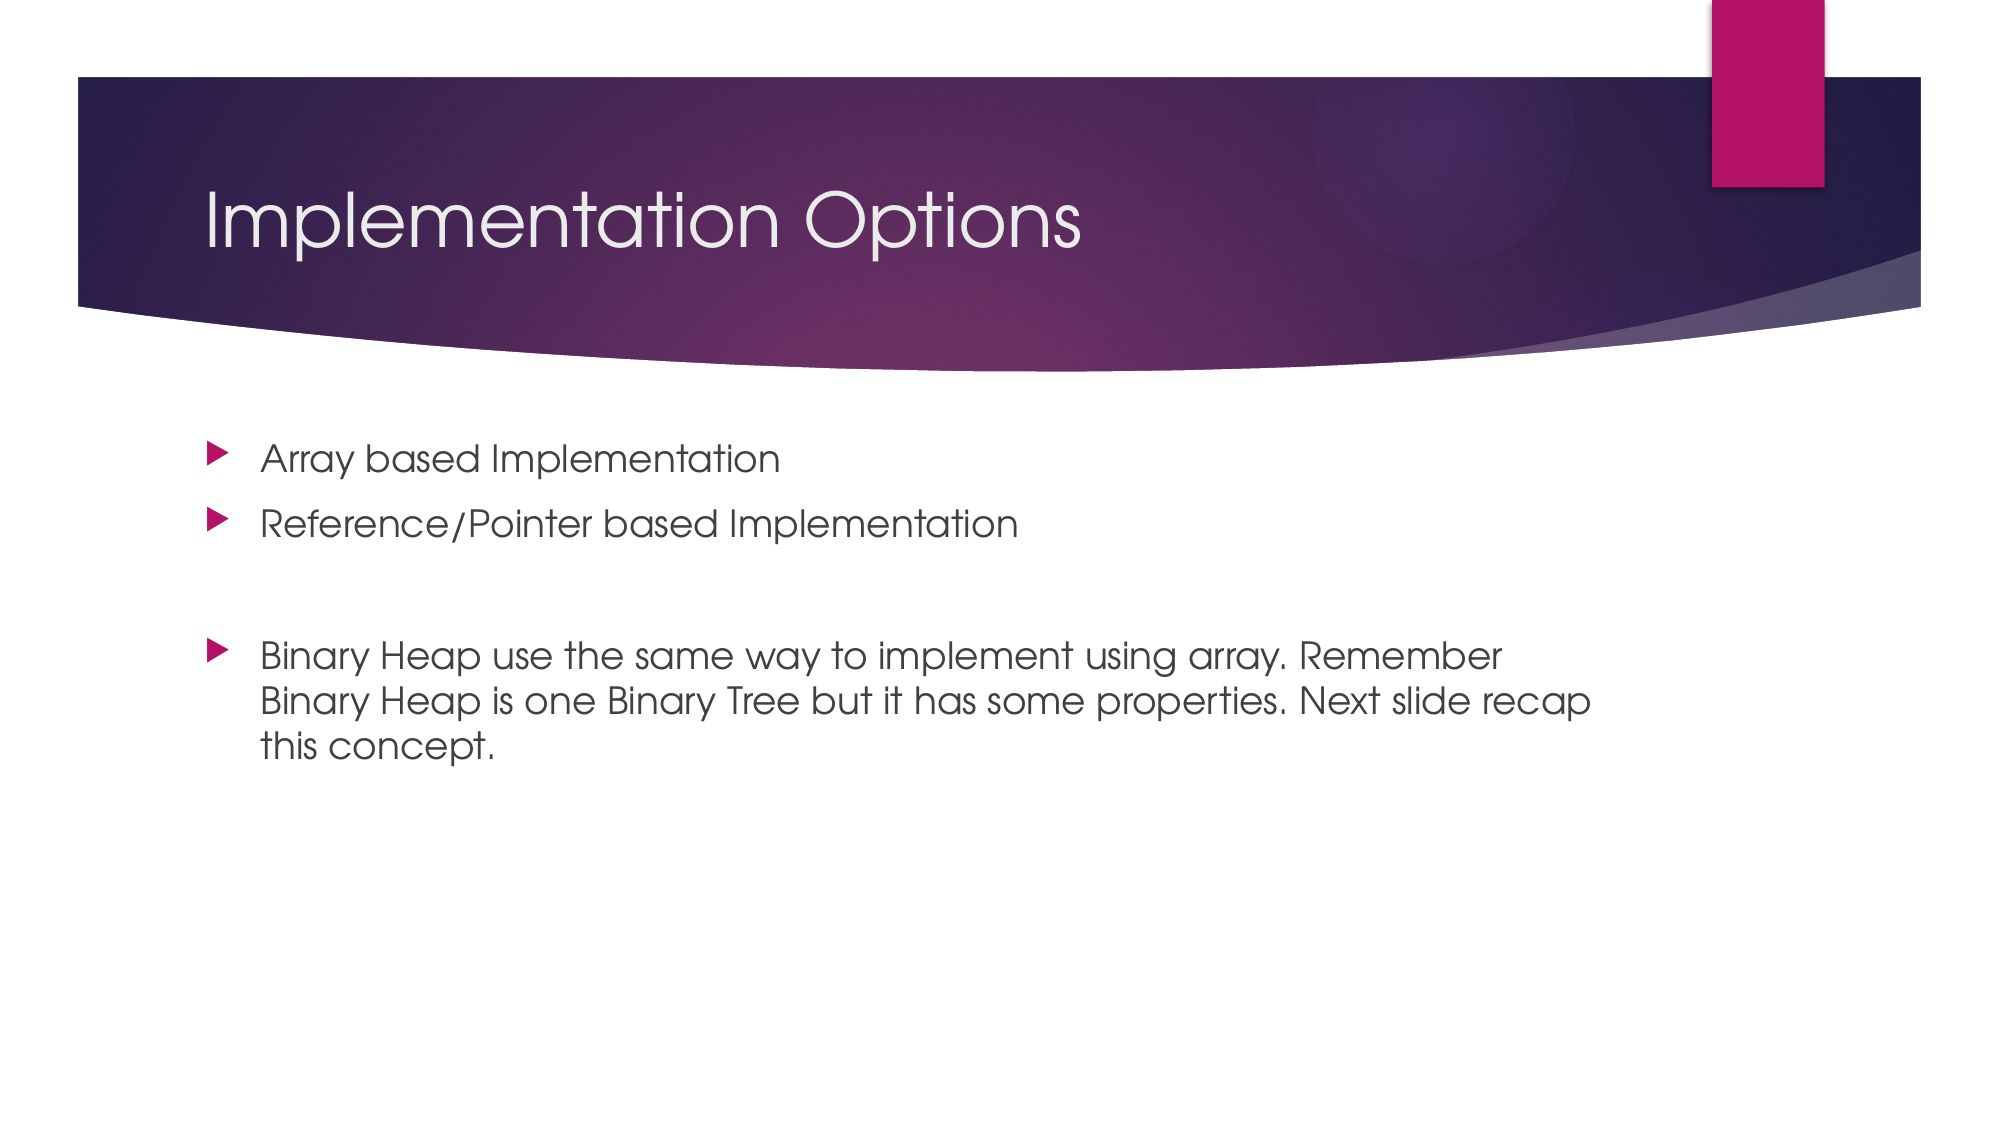

# Implementation Options
Array based Implementation
Reference/Pointer based Implementation

Binary Heap use the same way to implement using array. Remember Binary Heap is one Binary Tree but it has some properties. Next slide recap this concept.